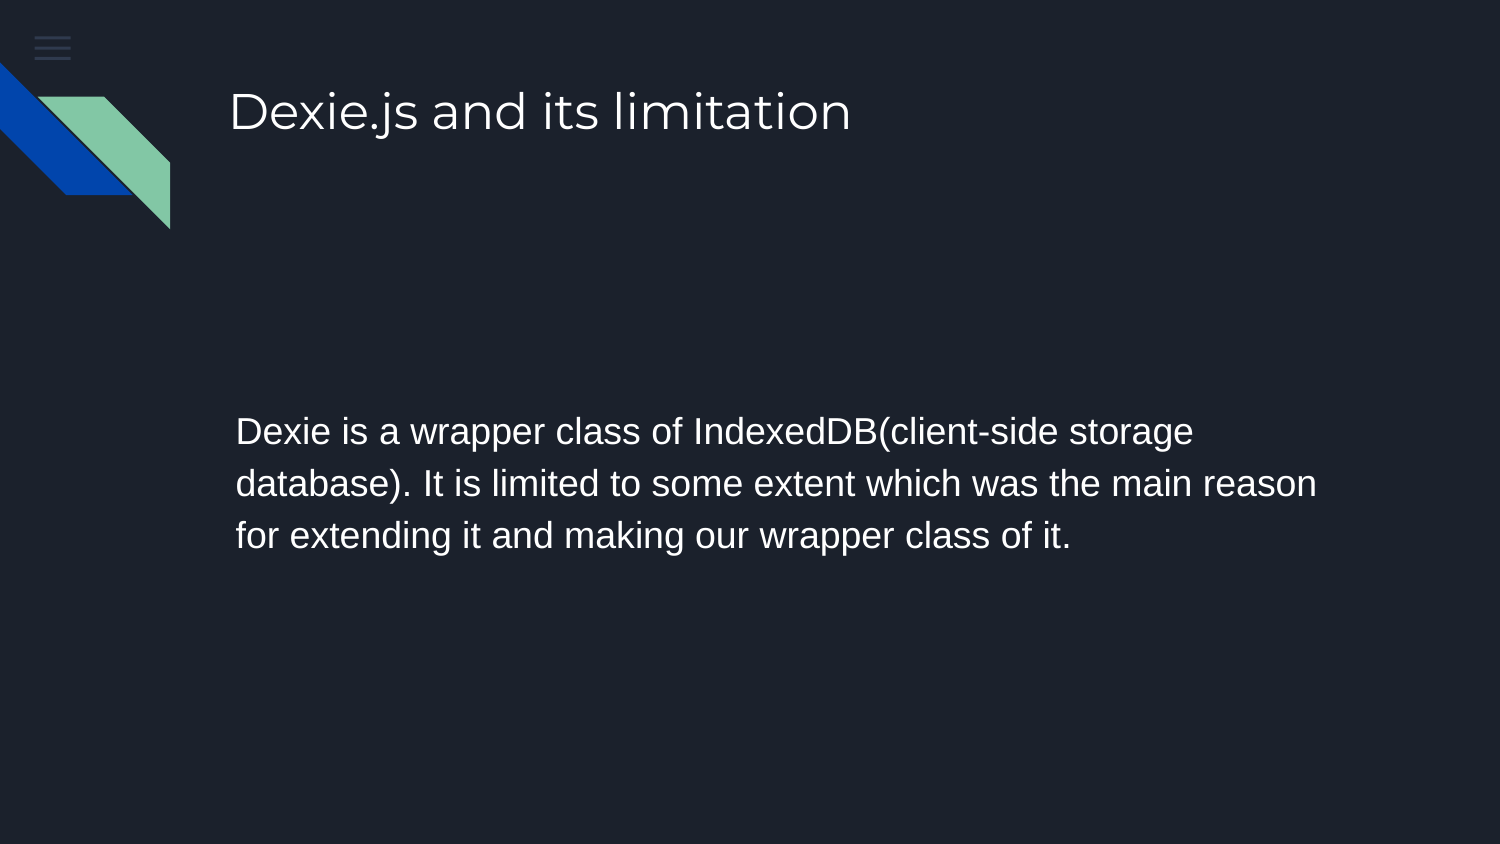

# Dexie.js and its limitation
Dexie is a wrapper class of IndexedDB(client-side storage database). It is limited to some extent which was the main reason for extending it and making our wrapper class of it.